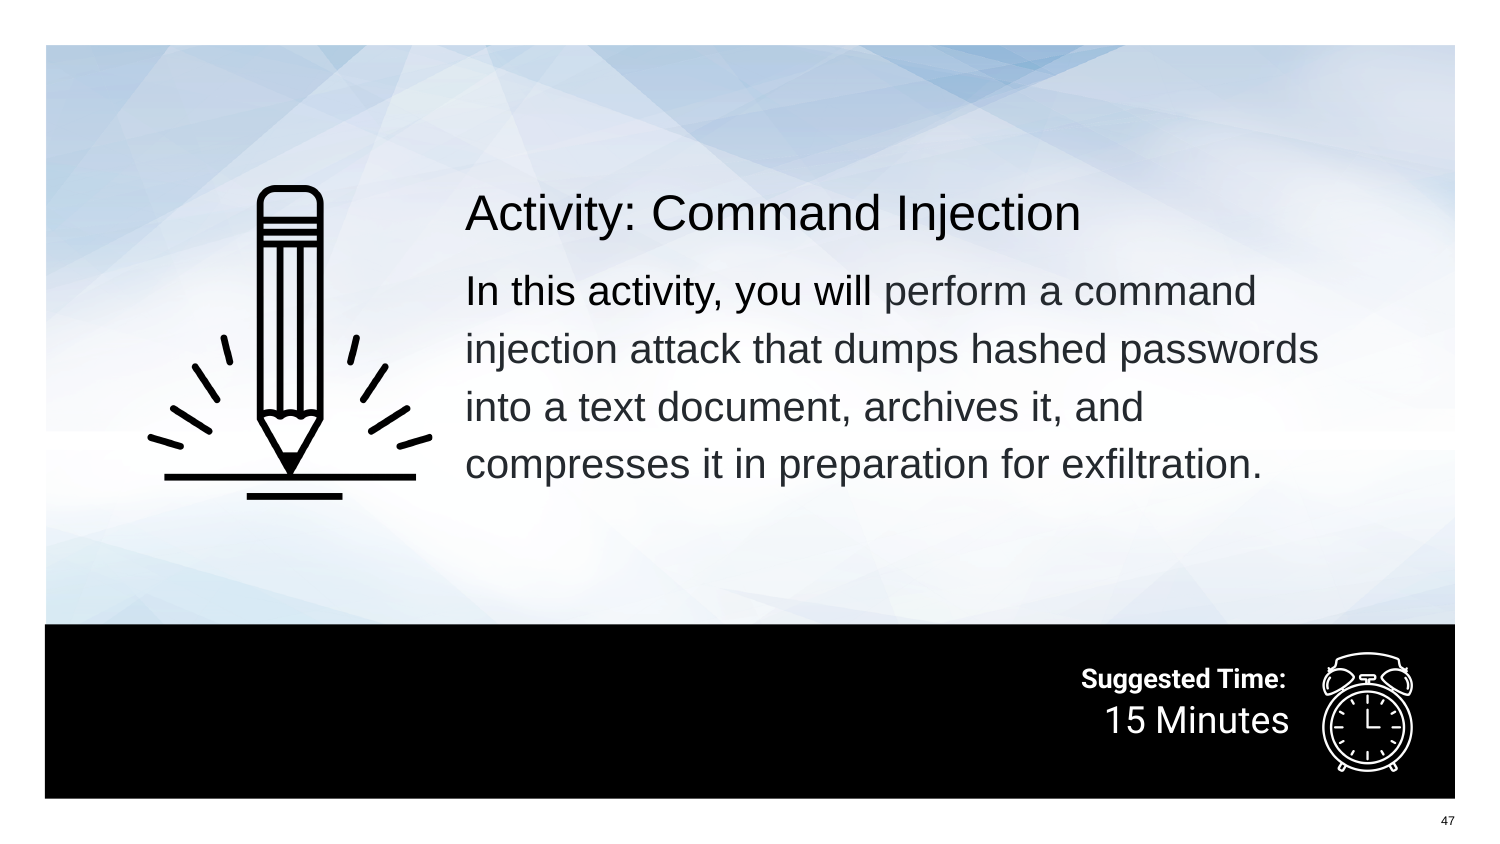

Activity: Command Injection
In this activity, you will perform a command injection attack that dumps hashed passwords into a text document, archives it, and
compresses it in preparation for exfiltration.
# 15 Minutes
47